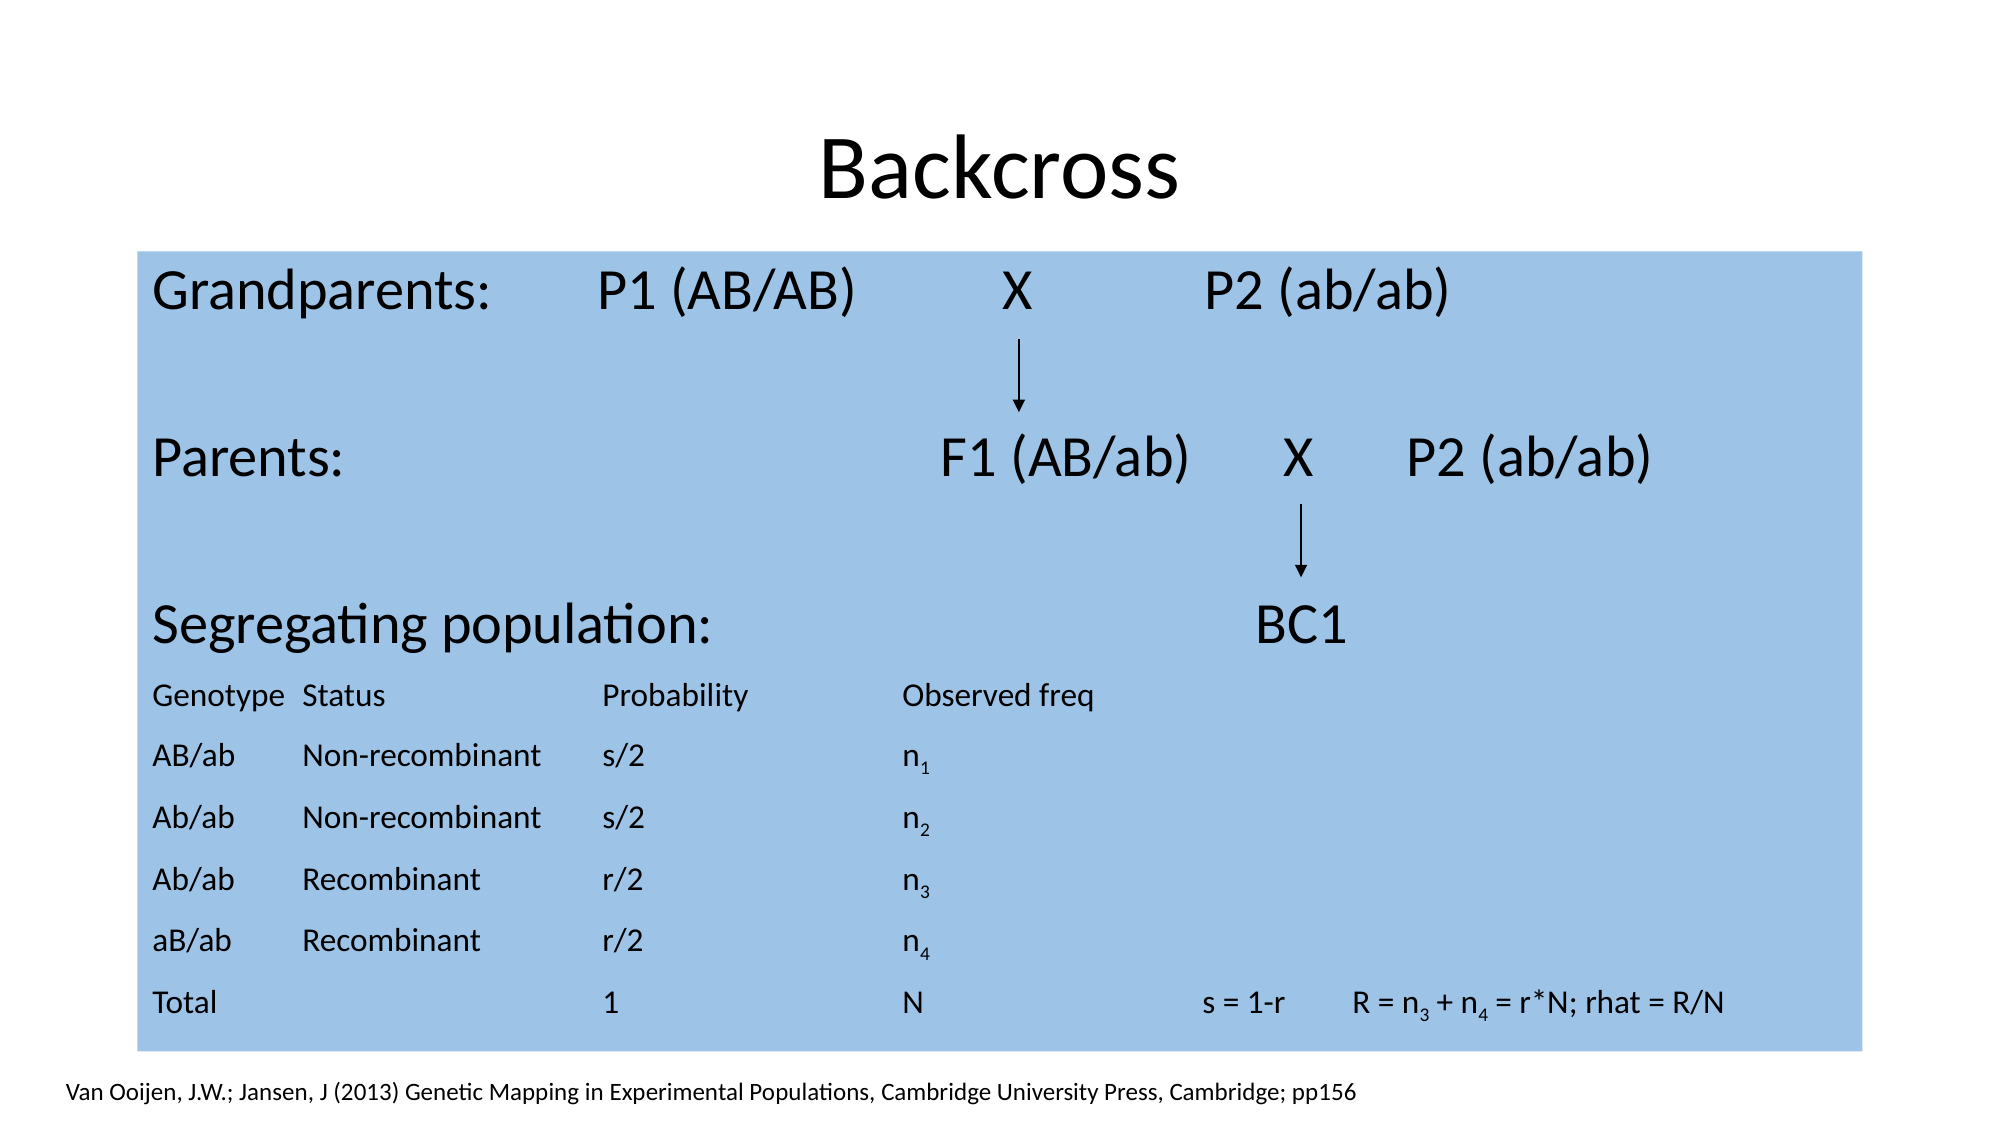

# Backcross
Grandparents:        P1 (AB/AB)           X             P2 (ab/ab)

Parents:                                             F1 (AB/ab)       X       P2 (ab/ab)

Segregating population:                                         BC1
Genotype	Status		Probability		Observed freq
AB/ab	Non-recombinant	s/2		n1
Ab/ab	Non-recombinant	s/2		n2
Ab/ab	Recombinant	r/2		n3
aB/ab	Recombinant	r/2		n4
Total			1		N		s = 1-r	R = n3 + n4 = r*N; rhat = R/N

Van Ooijen, J.W.; Jansen, J (2013) Genetic Mapping in Experimental Populations, Cambridge University Press, Cambridge; pp156